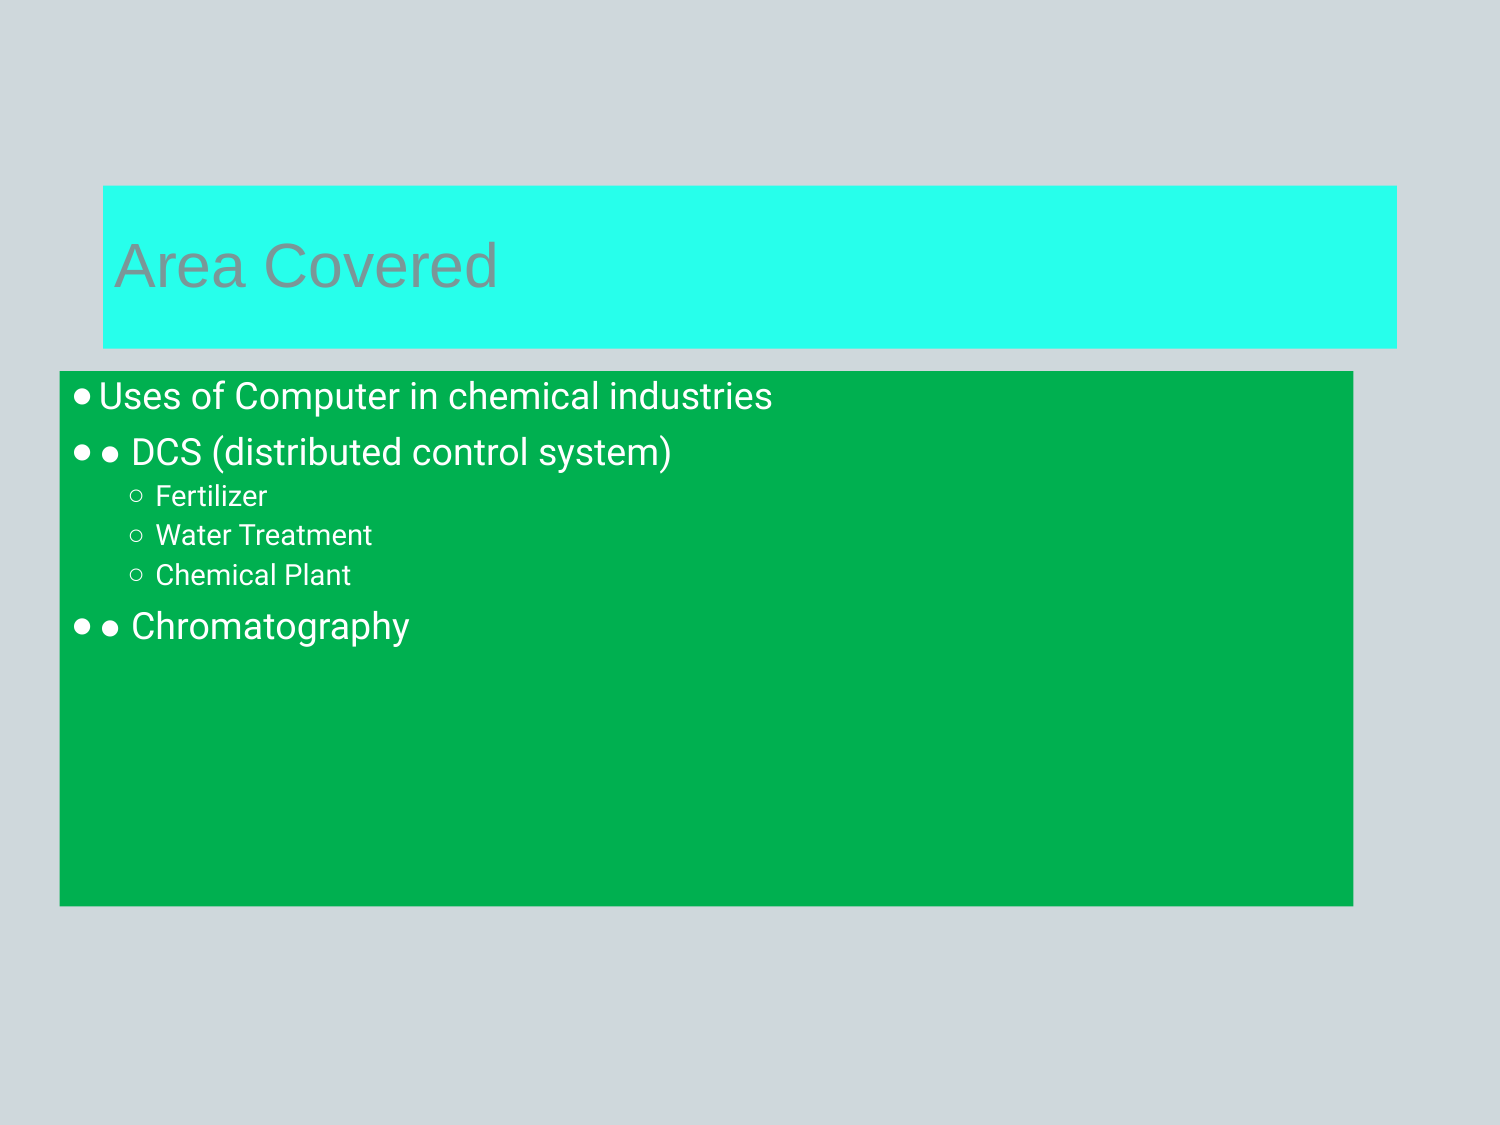

# Area Covered
Uses of Computer in chemical industries
● DCS (distributed control system)
Fertilizer
Water Treatment
Chemical Plant
● Chromatography